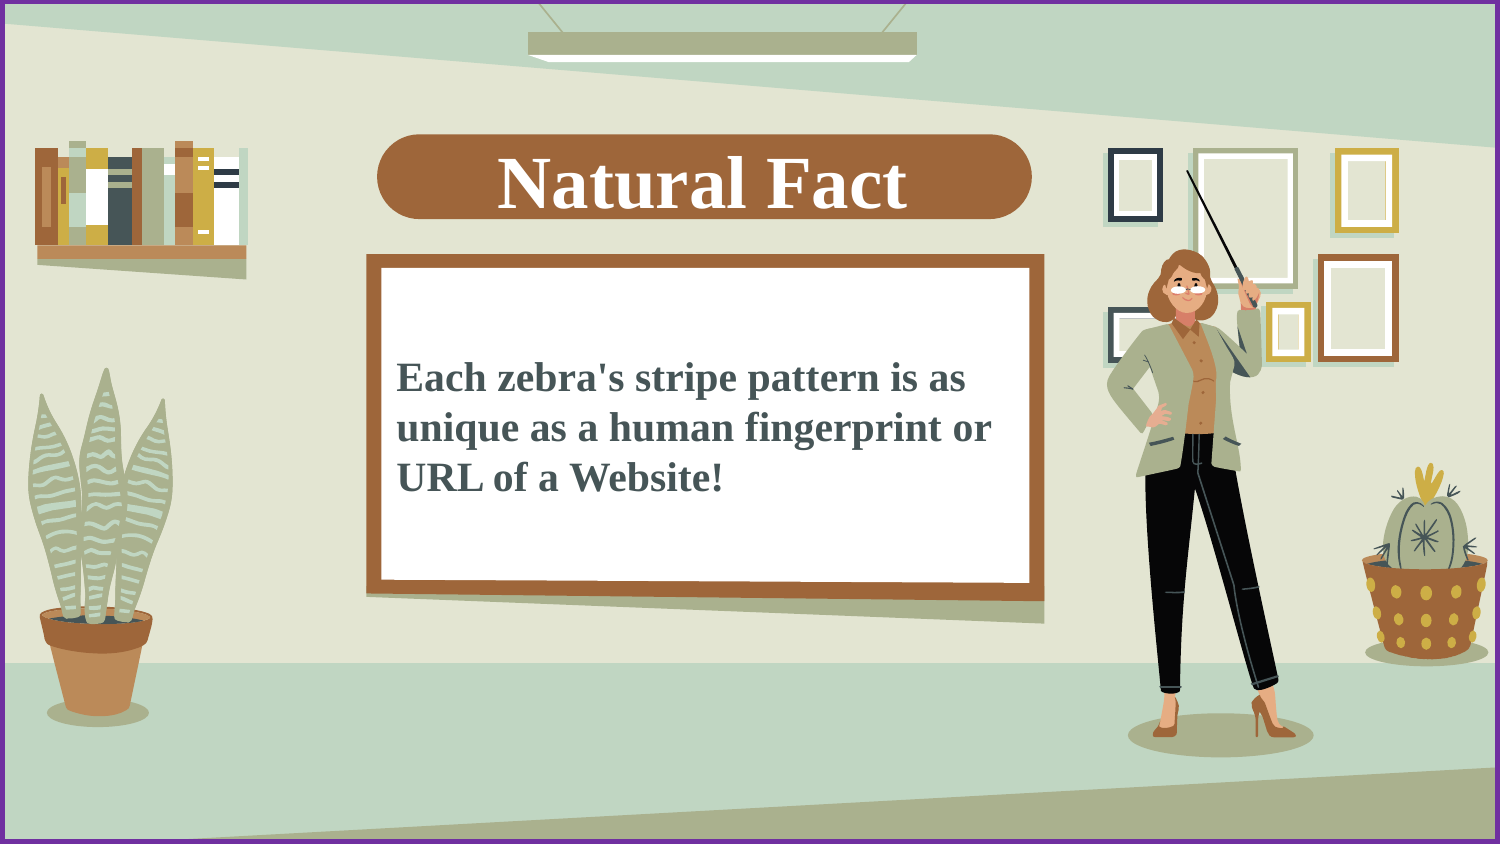

# Natural Fact

Each zebra's stripe pattern is as unique as a human fingerprint or URL of a Website!